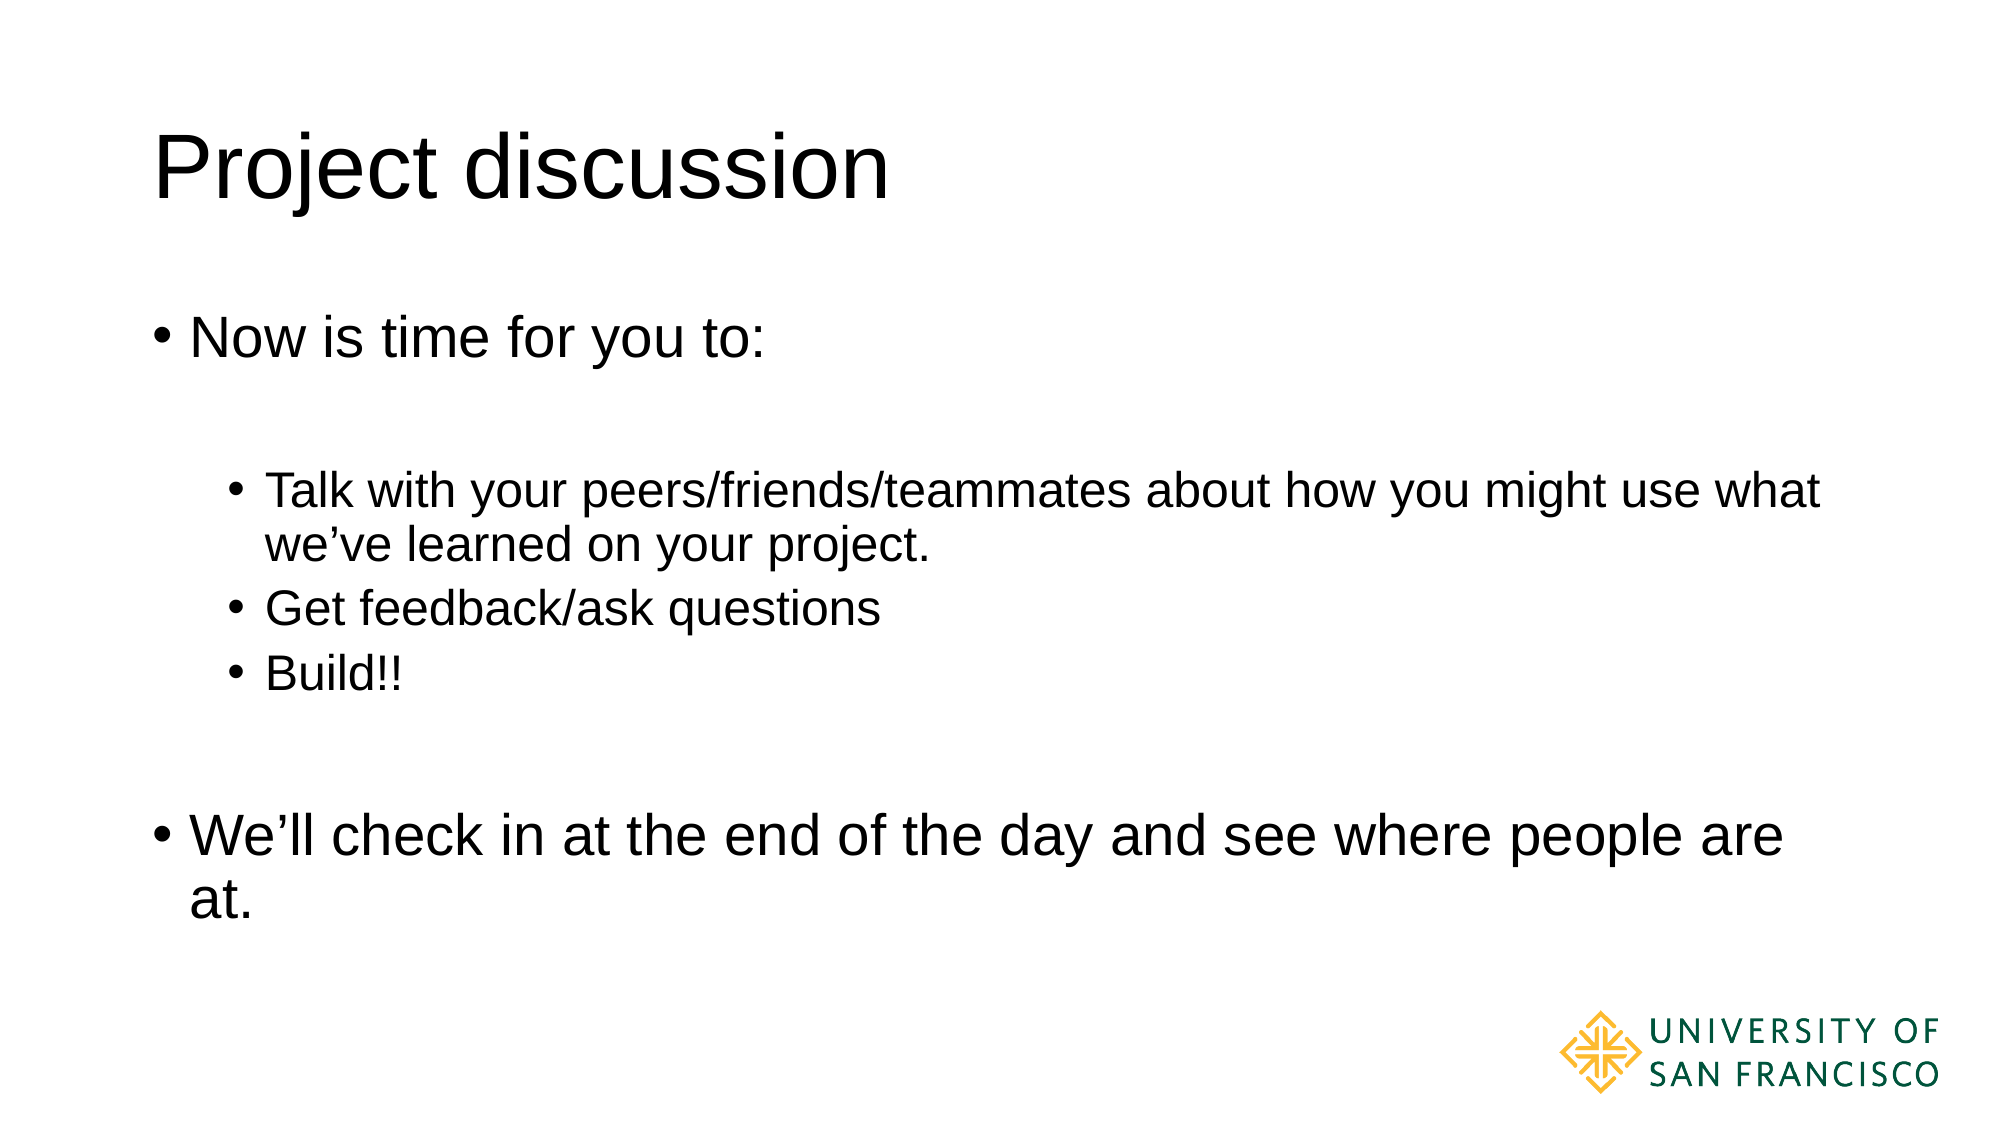

# Project discussion
Now is time for you to:

Talk with your peers/friends/teammates about how you might use what we’ve learned on your project.
Get feedback/ask questions
Build!!

We’ll check in at the end of the day and see where people are at.